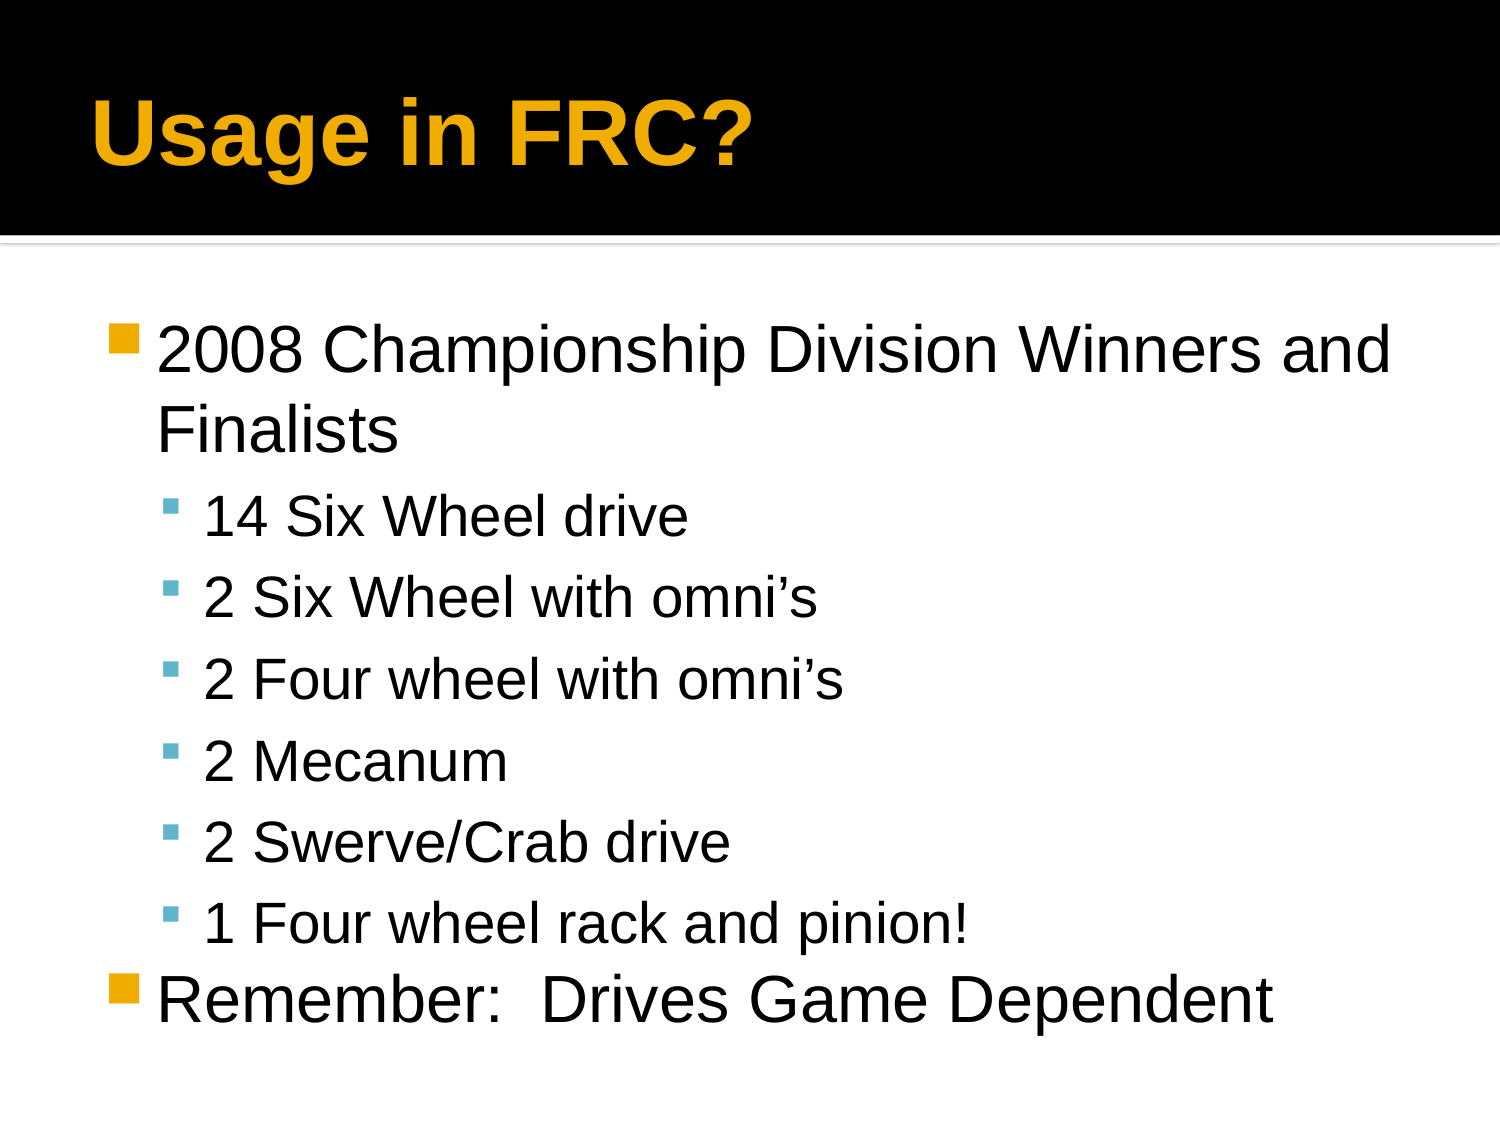

# Usage in FRC?
2008 Championship Division Winners and Finalists
14 Six Wheel drive
2 Six Wheel with omni’s
2 Four wheel with omni’s
2 Mecanum
2 Swerve/Crab drive
1 Four wheel rack and pinion!
Remember:  Drives Game Dependent